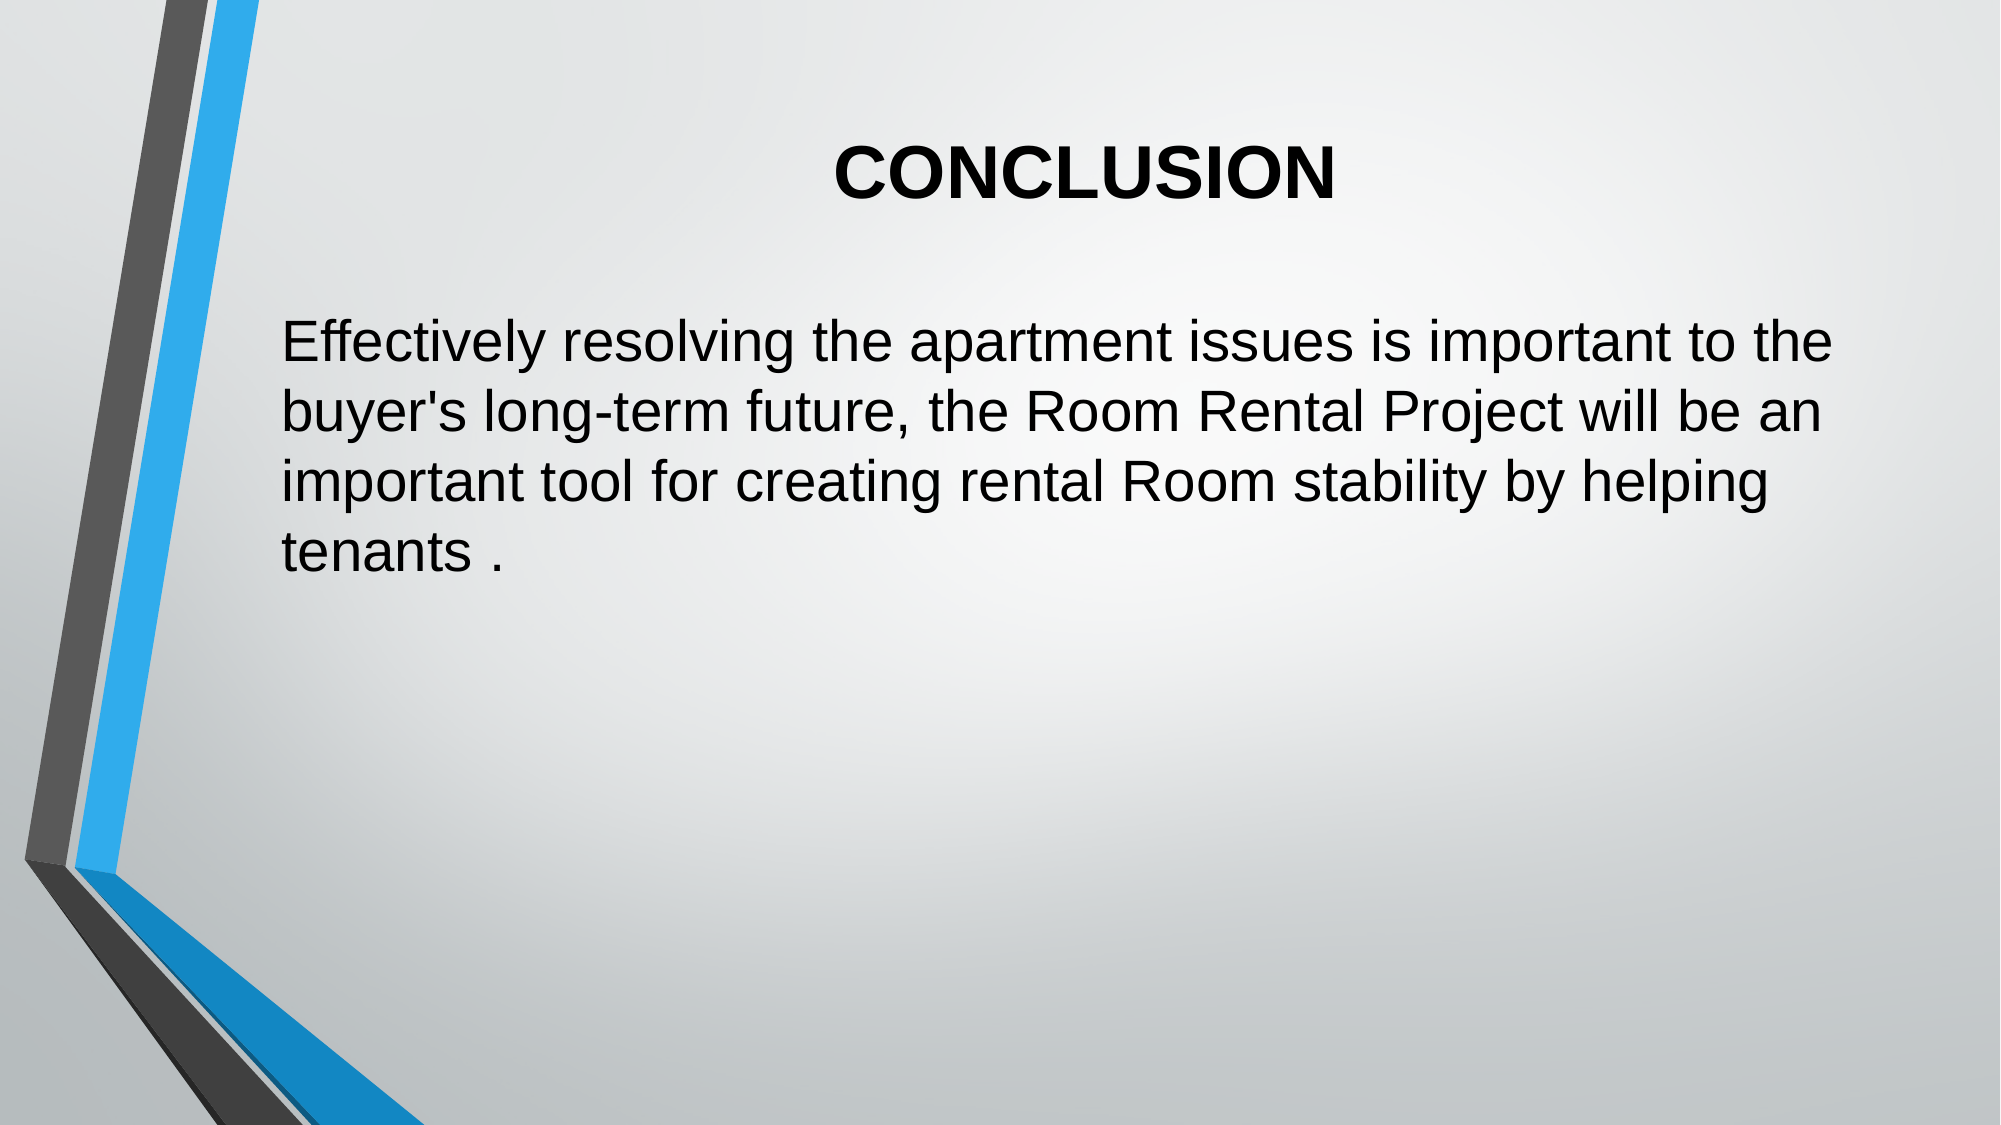

CONCLUSION

Effectively resolving the apartment issues is important to the buyer's long-term future, the Room Rental Project will be an important tool for creating rental Room stability by helping tenants .